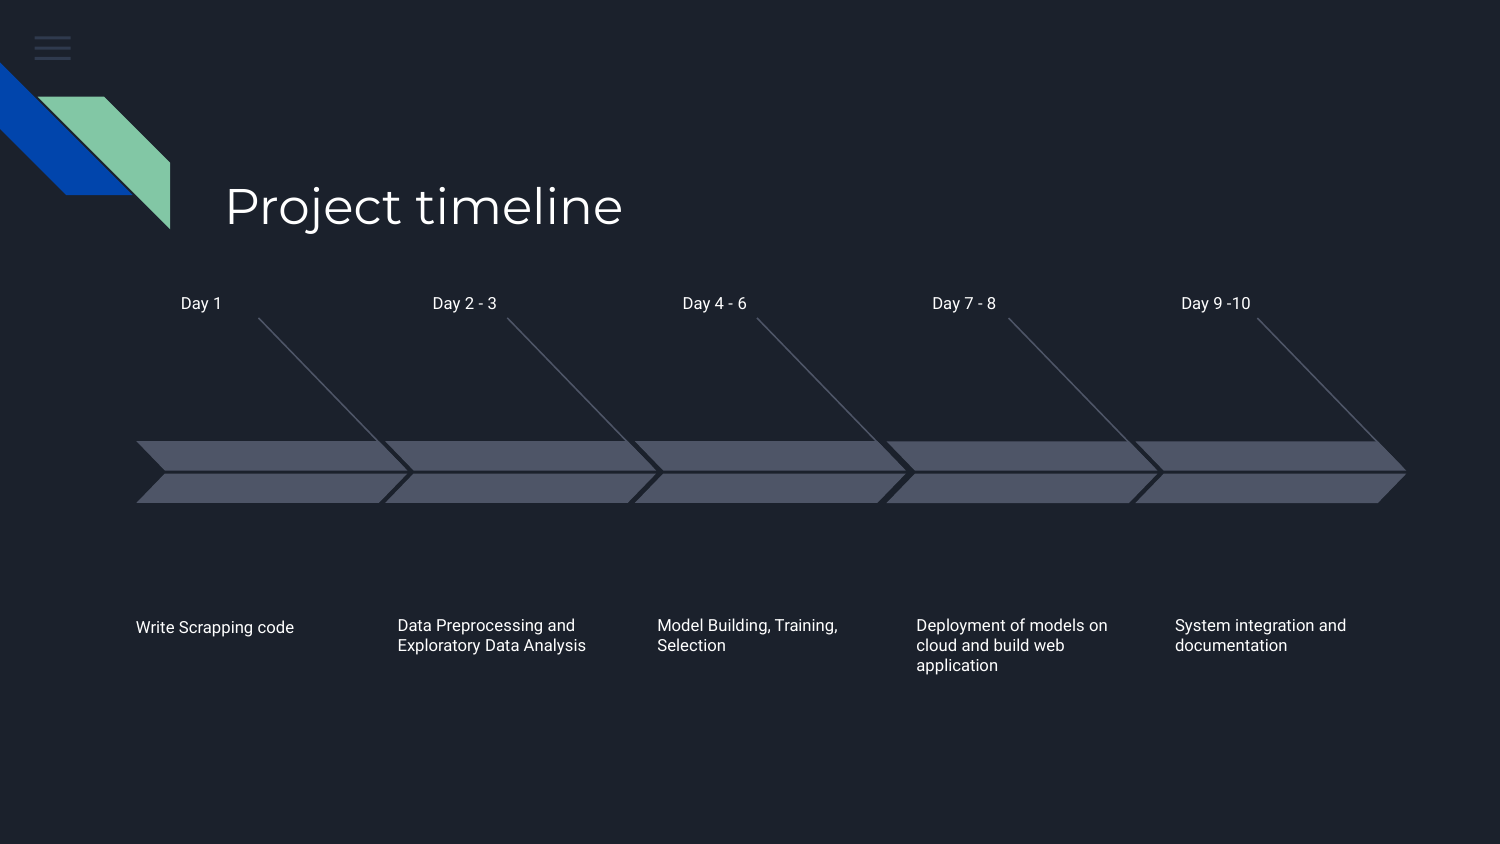

# Project timeline
Day 1

Day 2 - 3

Day 4 - 6

Day 7 - 8

Day 9 -10

Model Building, Training, Selection
Write Scrapping code
Data Preprocessing and Exploratory Data Analysis
Deployment of models on cloud and build web application
System integration and documentation